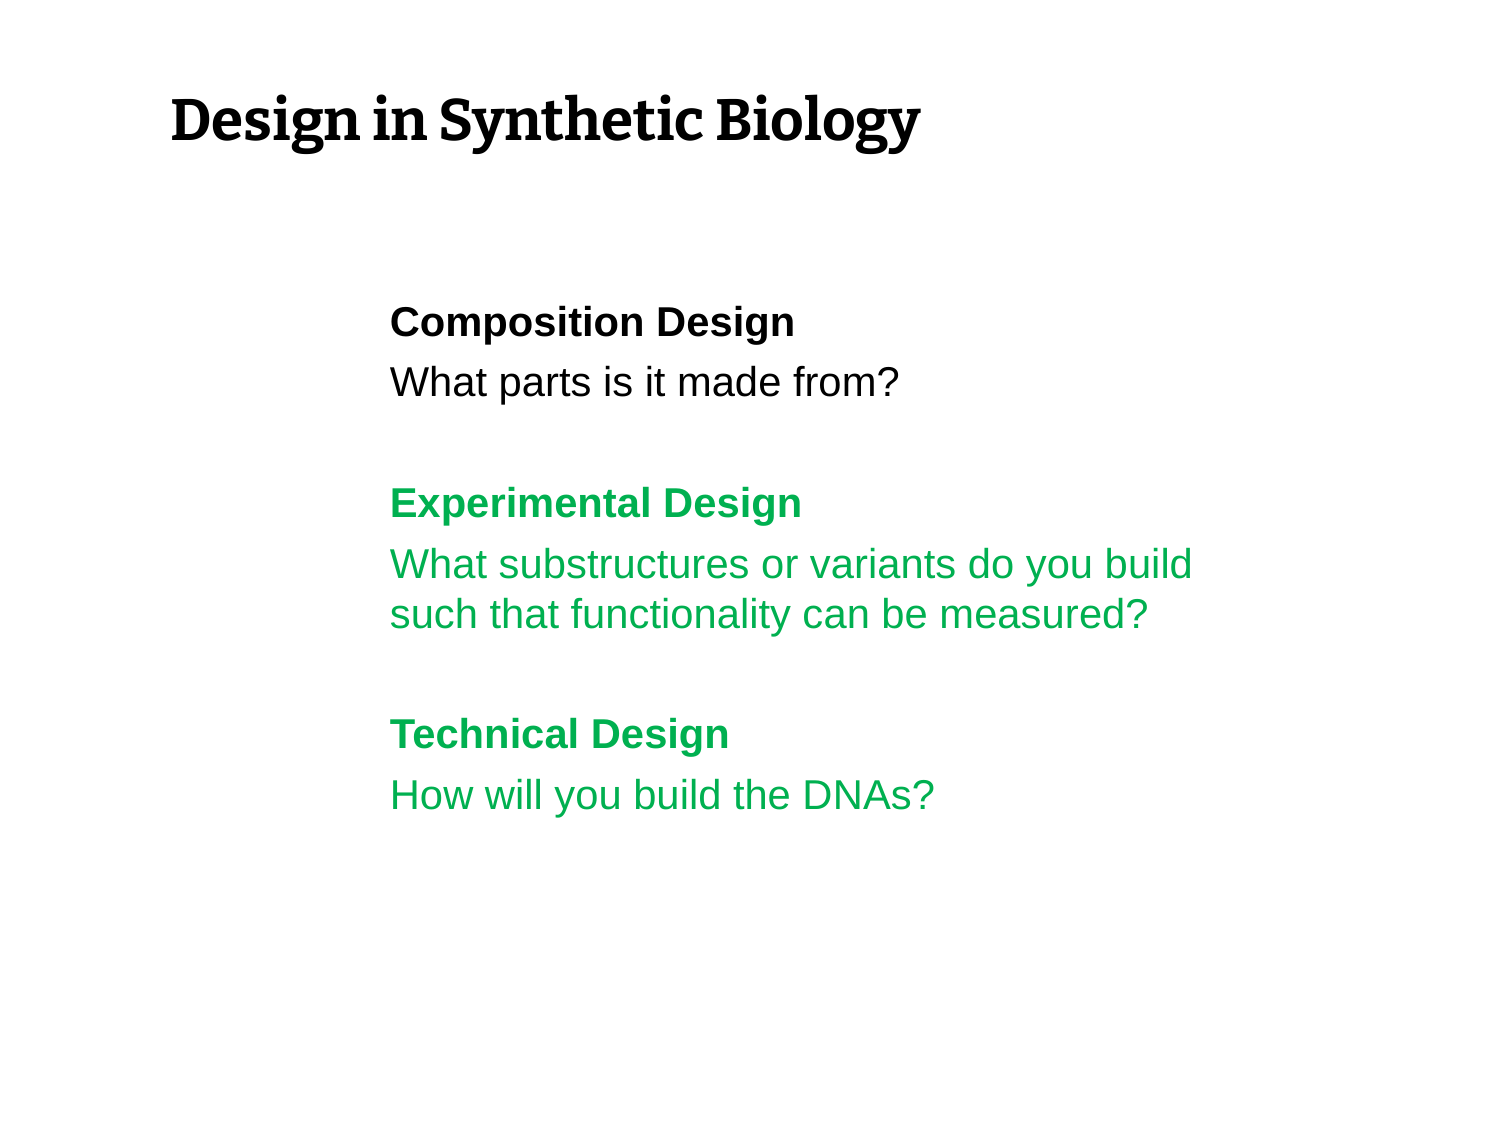

Design in Synthetic Biology
Composition Design
What parts is it made from?

Experimental Design
What substructures or variants do you build such that functionality can be measured?

Technical Design
How will you build the DNAs?